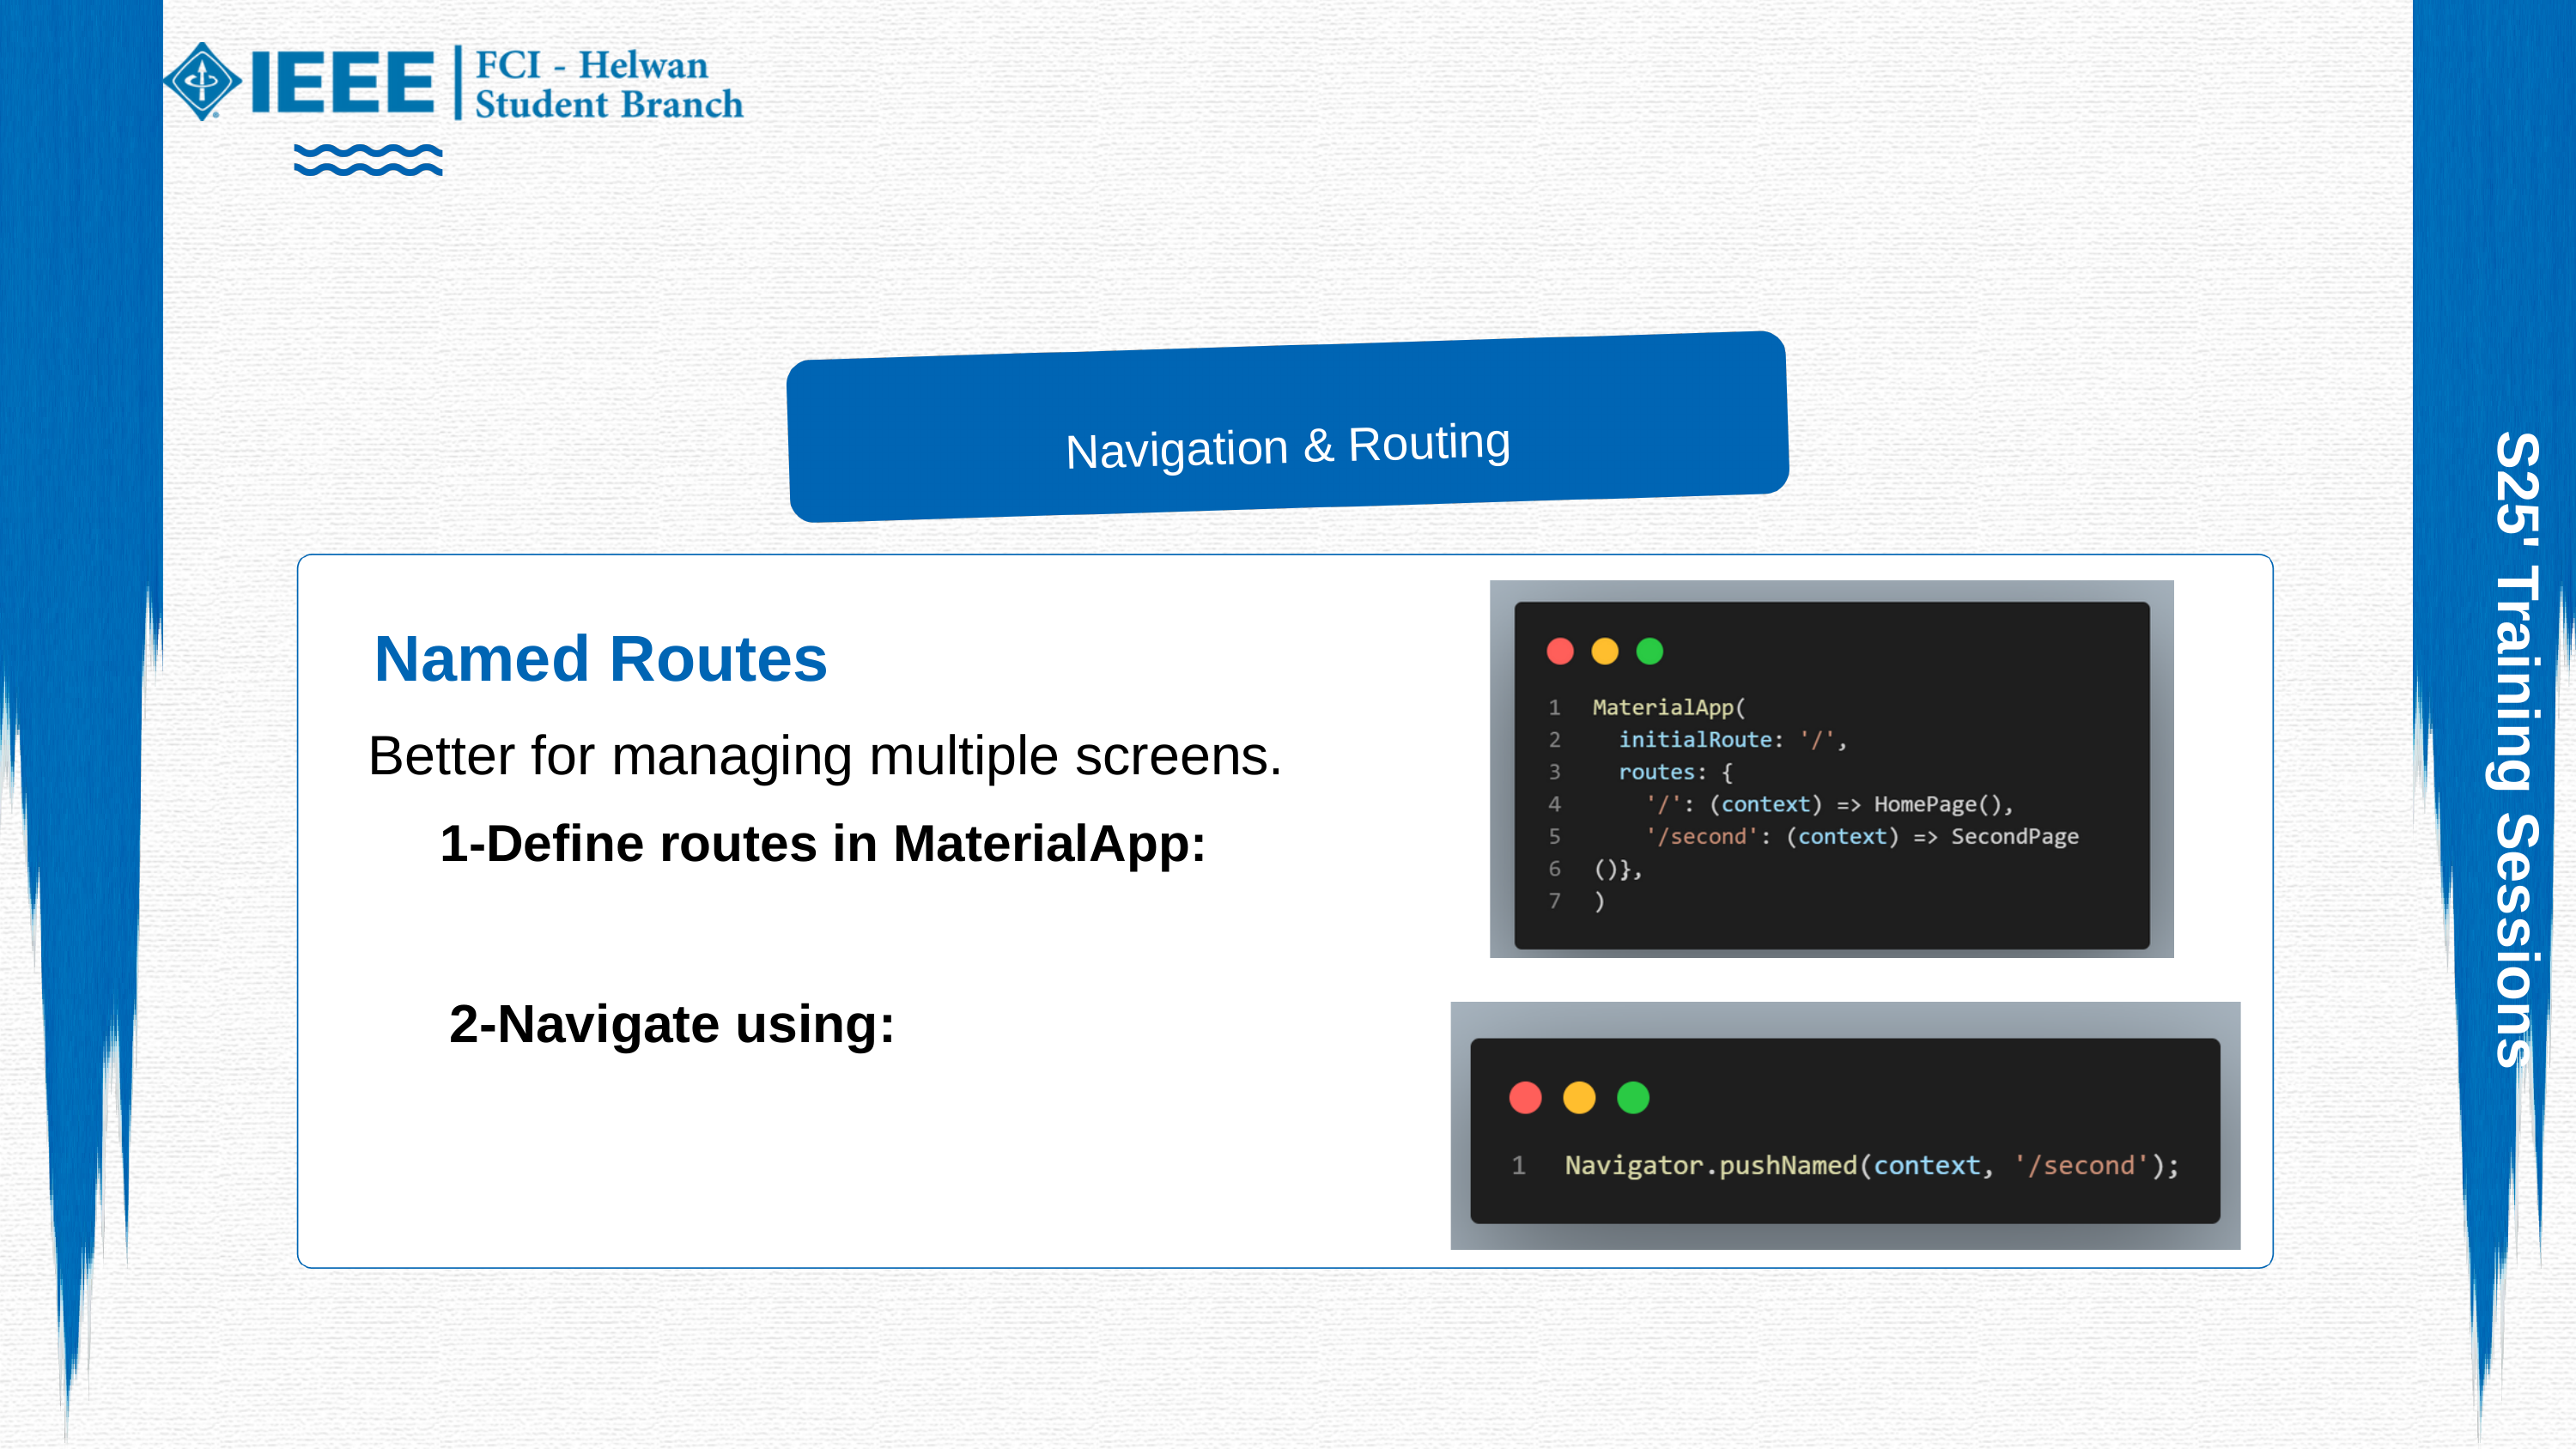

Navigation & Routing

Named Routes

Better for managing multiple screens.
     1-Define routes in MaterialApp:
S25' Training Sessions
2-Navigate using: